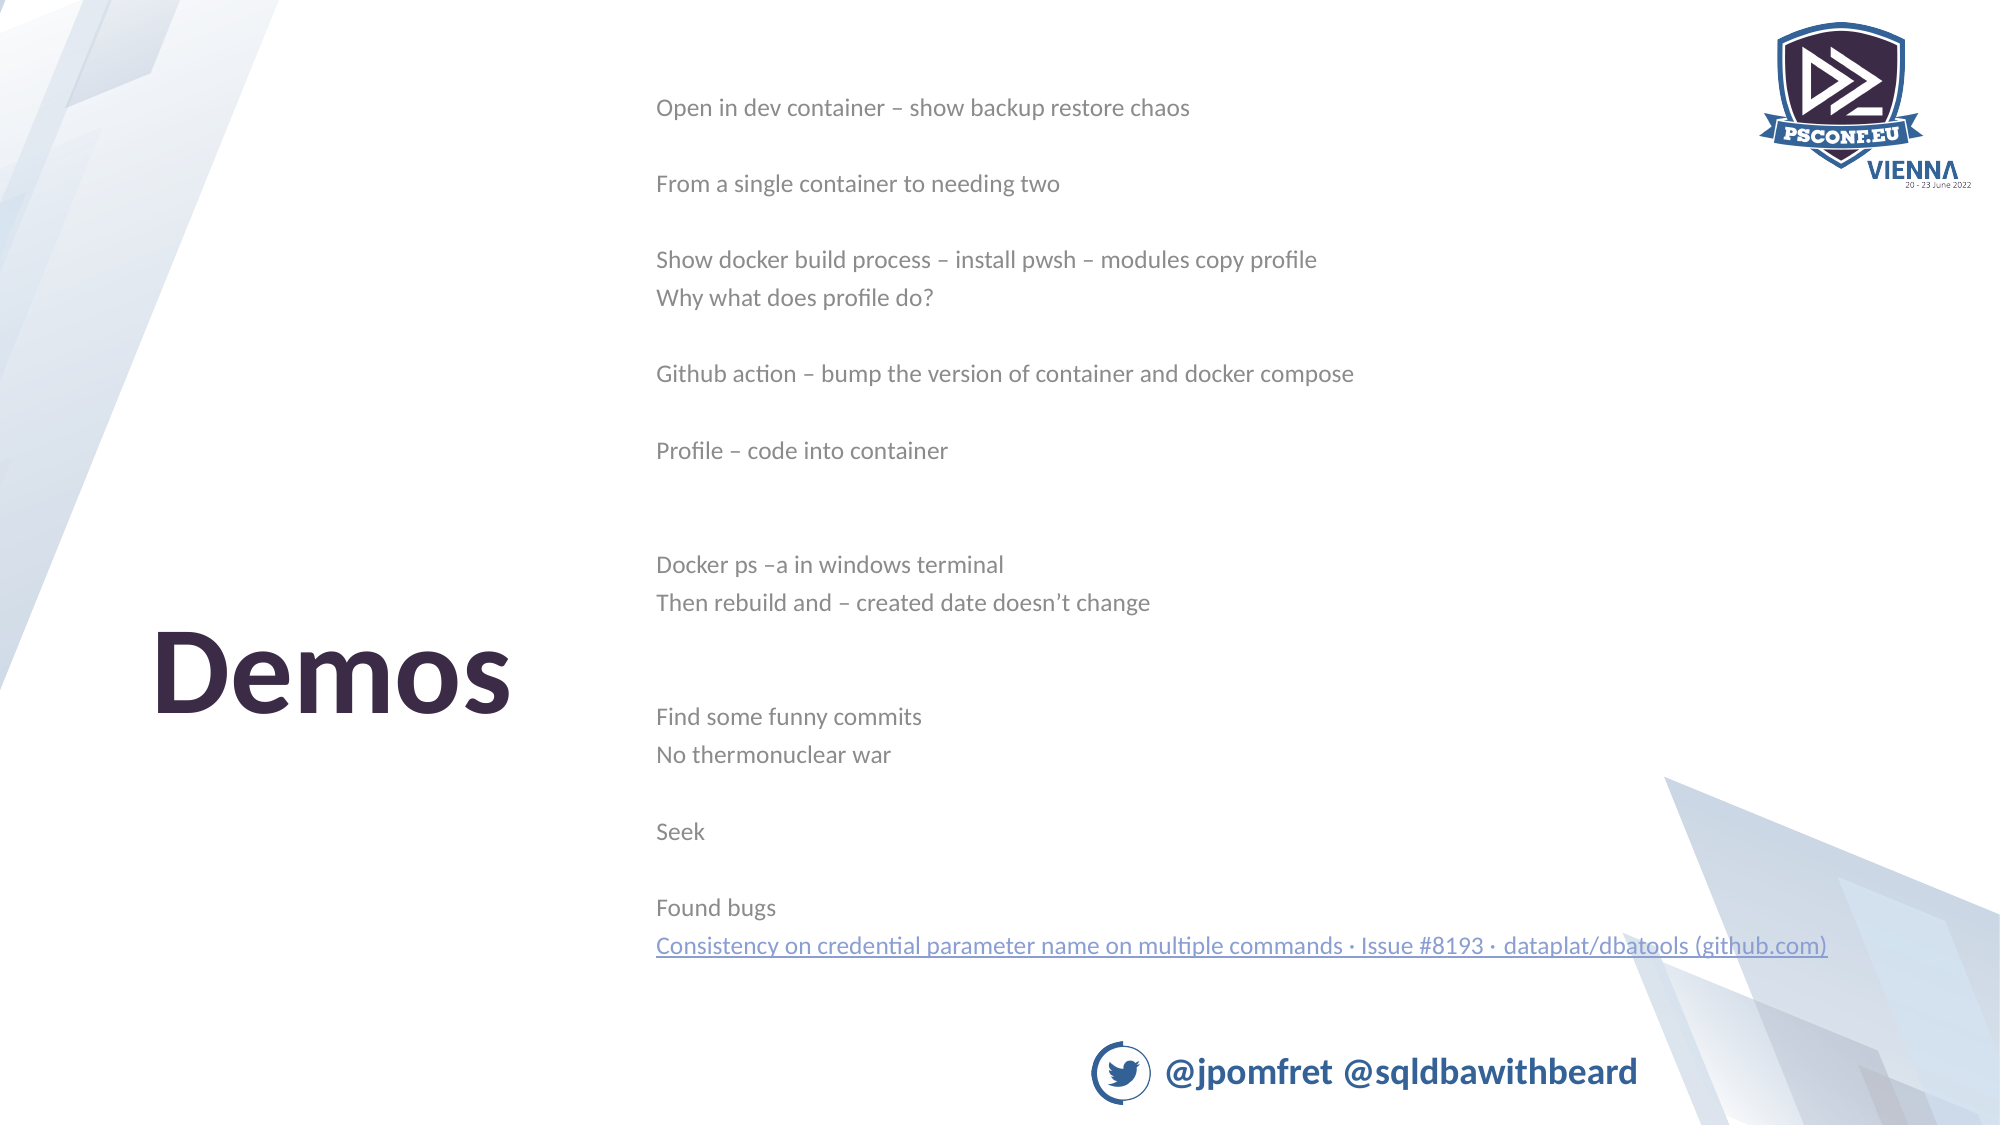

Open in dev container – show backup restore chaos

From a single container to needing two

Show docker build process – install pwsh – modules copy profile
Why what does profile do?

Github action – bump the version of container and docker compose

Profile – code into container

Docker ps –a in windows terminal
Then rebuild and – created date doesn’t change

Find some funny commits
No thermonuclear war

Seek

Found bugs
Consistency on credential parameter name on multiple commands · Issue #8193 · dataplat/dbatools (github.com)

# Demos